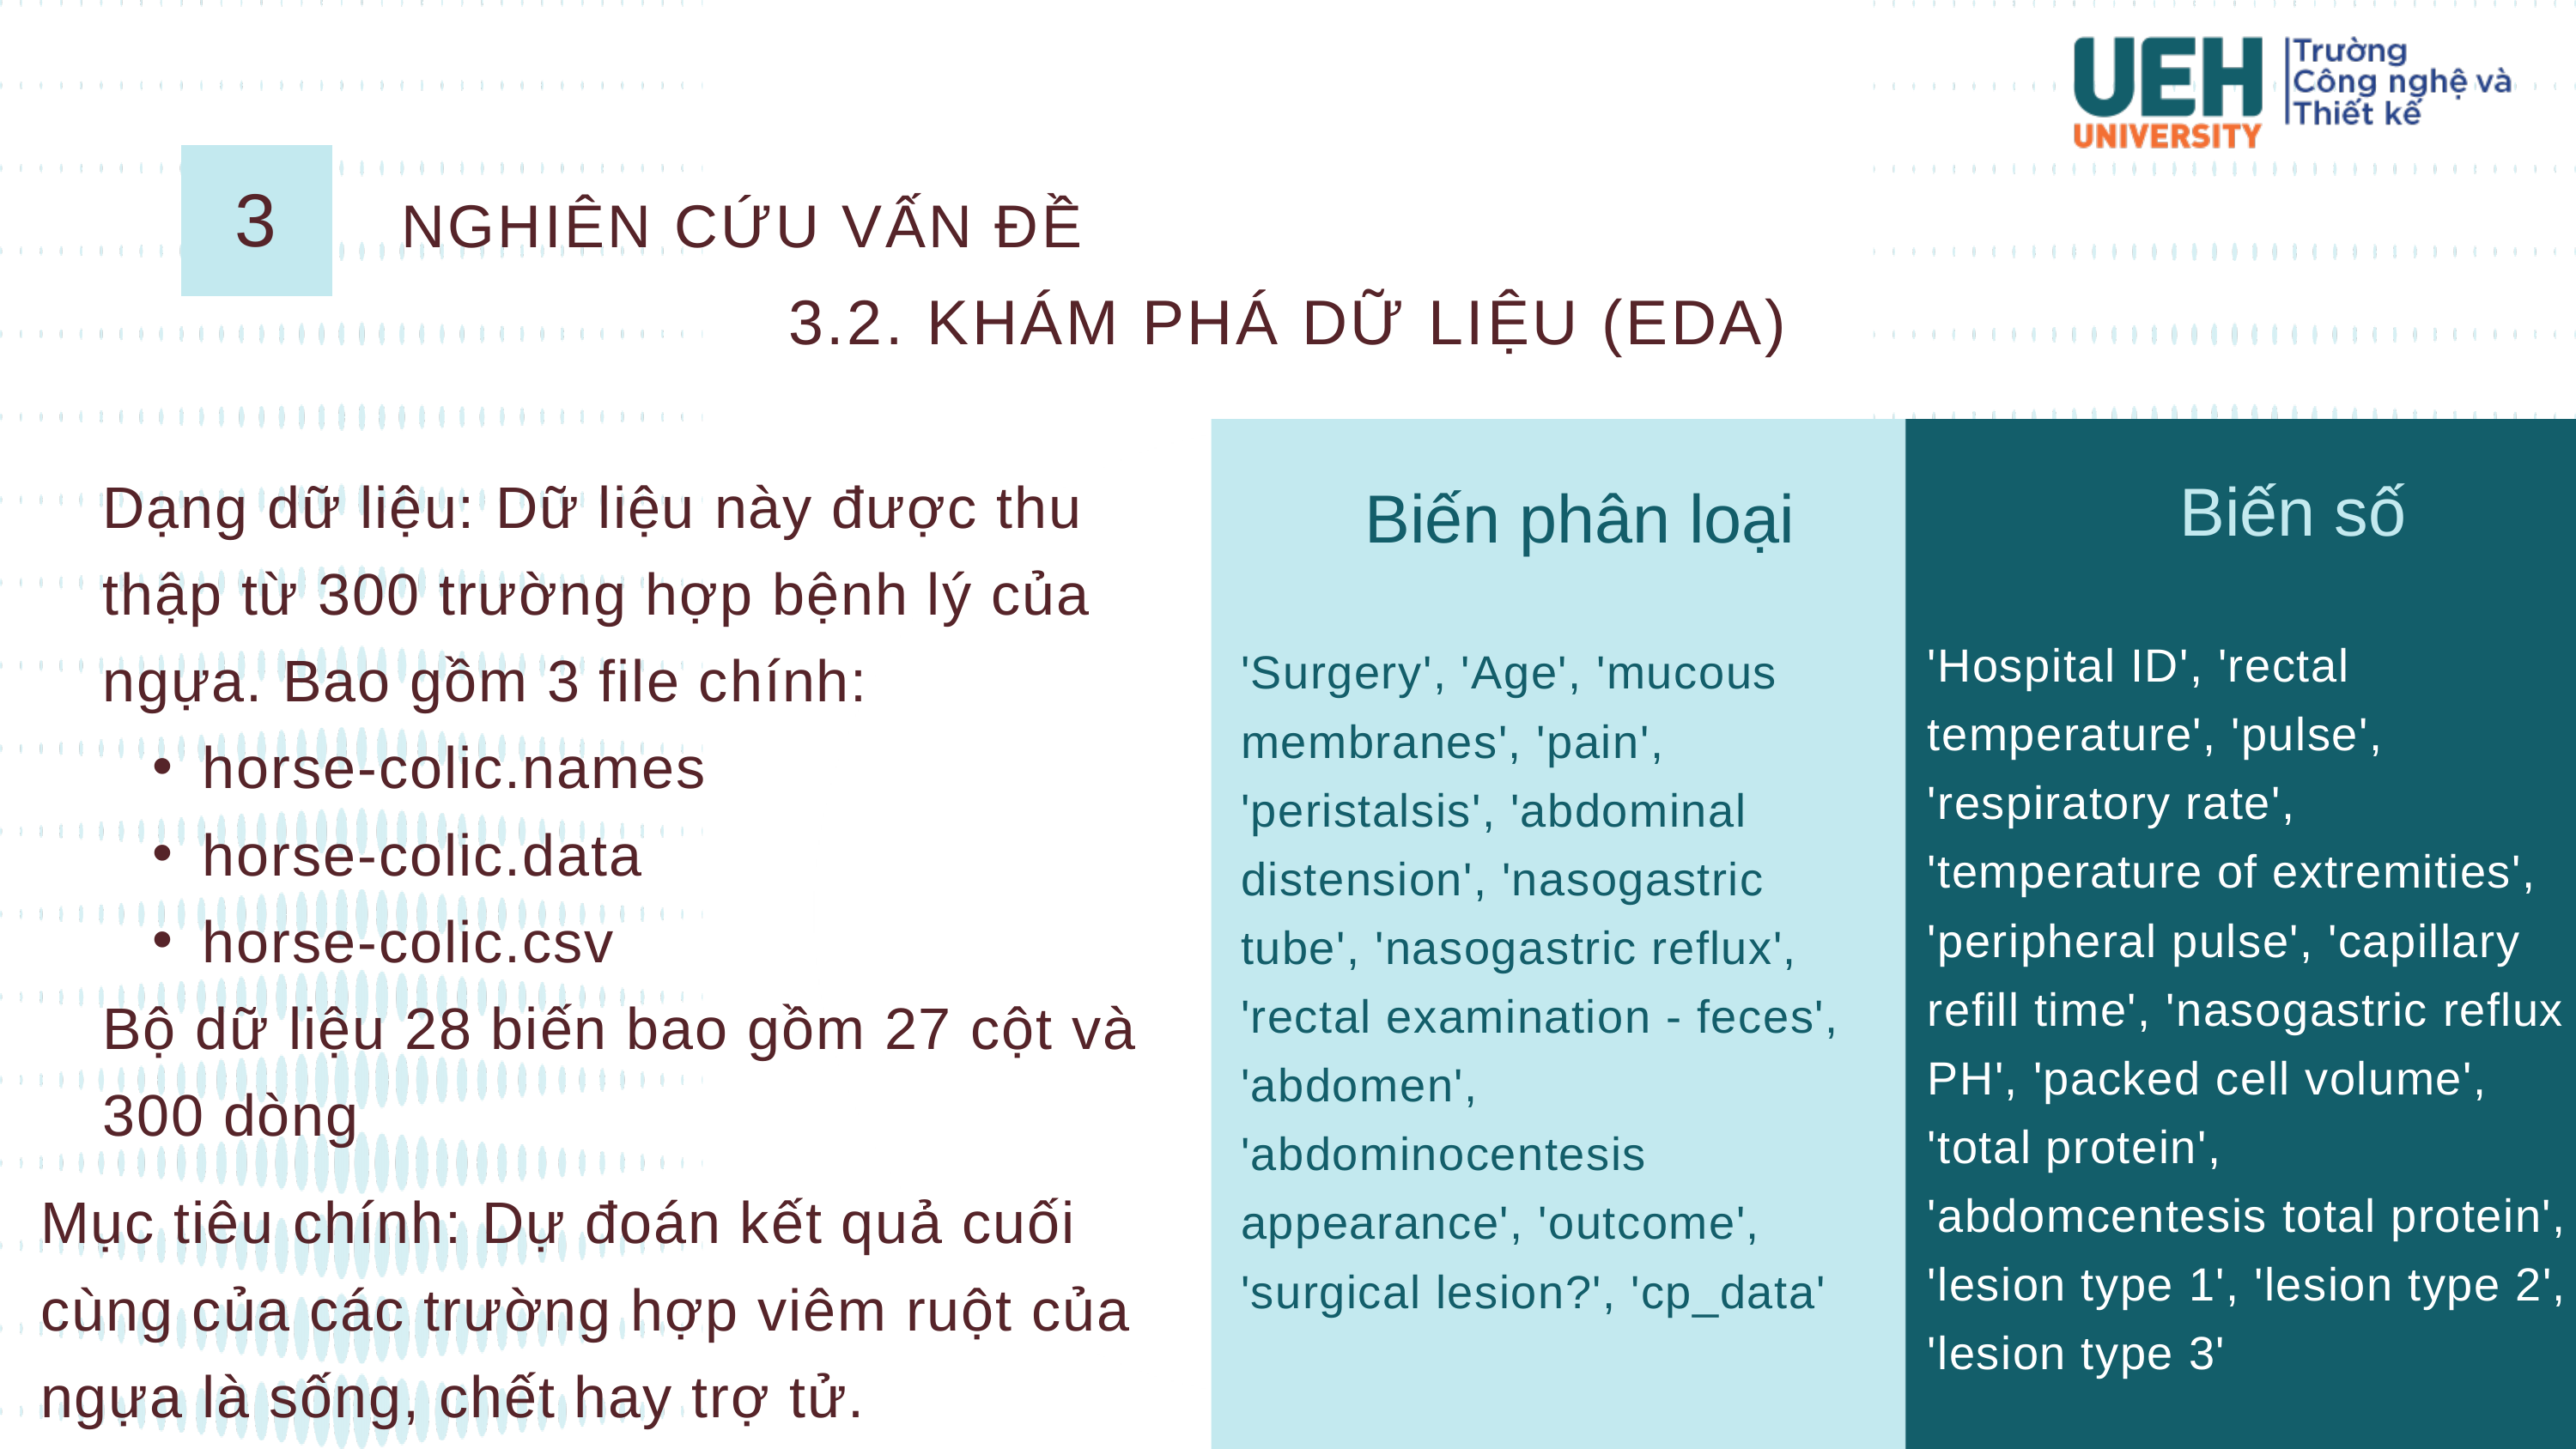

NGHIÊN CỨU VẤN ĐỀ
3
3.2. KHÁM PHÁ DỮ LIỆU (EDA)

Dạng dữ liệu: Dữ liệu này được thu thập từ 300 trường hợp bệnh lý của ngựa. Bao gồm 3 file chính:
horse-colic.names
horse-colic.data
horse-colic.csv
Bộ dữ liệu 28 biến bao gồm 27 cột và 300 dòng
Biến số

Biến phân loại

'Hospital ID', 'rectal temperature', 'pulse', 'respiratory rate', 'temperature of extremities', 'peripheral pulse', 'capillary refill time', 'nasogastric reflux PH', 'packed cell volume', 'total protein', 'abdomcentesis total protein', 'lesion type 1', 'lesion type 2', 'lesion type 3'

'Surgery', 'Age', 'mucous membranes', 'pain', 'peristalsis', 'abdominal distension', 'nasogastric tube', 'nasogastric reflux', 'rectal examination - feces', 'abdomen', 'abdominocentesis appearance', 'outcome', 'surgical lesion?', 'cp_data'

Mục tiêu chính: Dự đoán kết quả cuối cùng của các trường hợp viêm ruột của ngựa là sống, chết hay trợ tử.